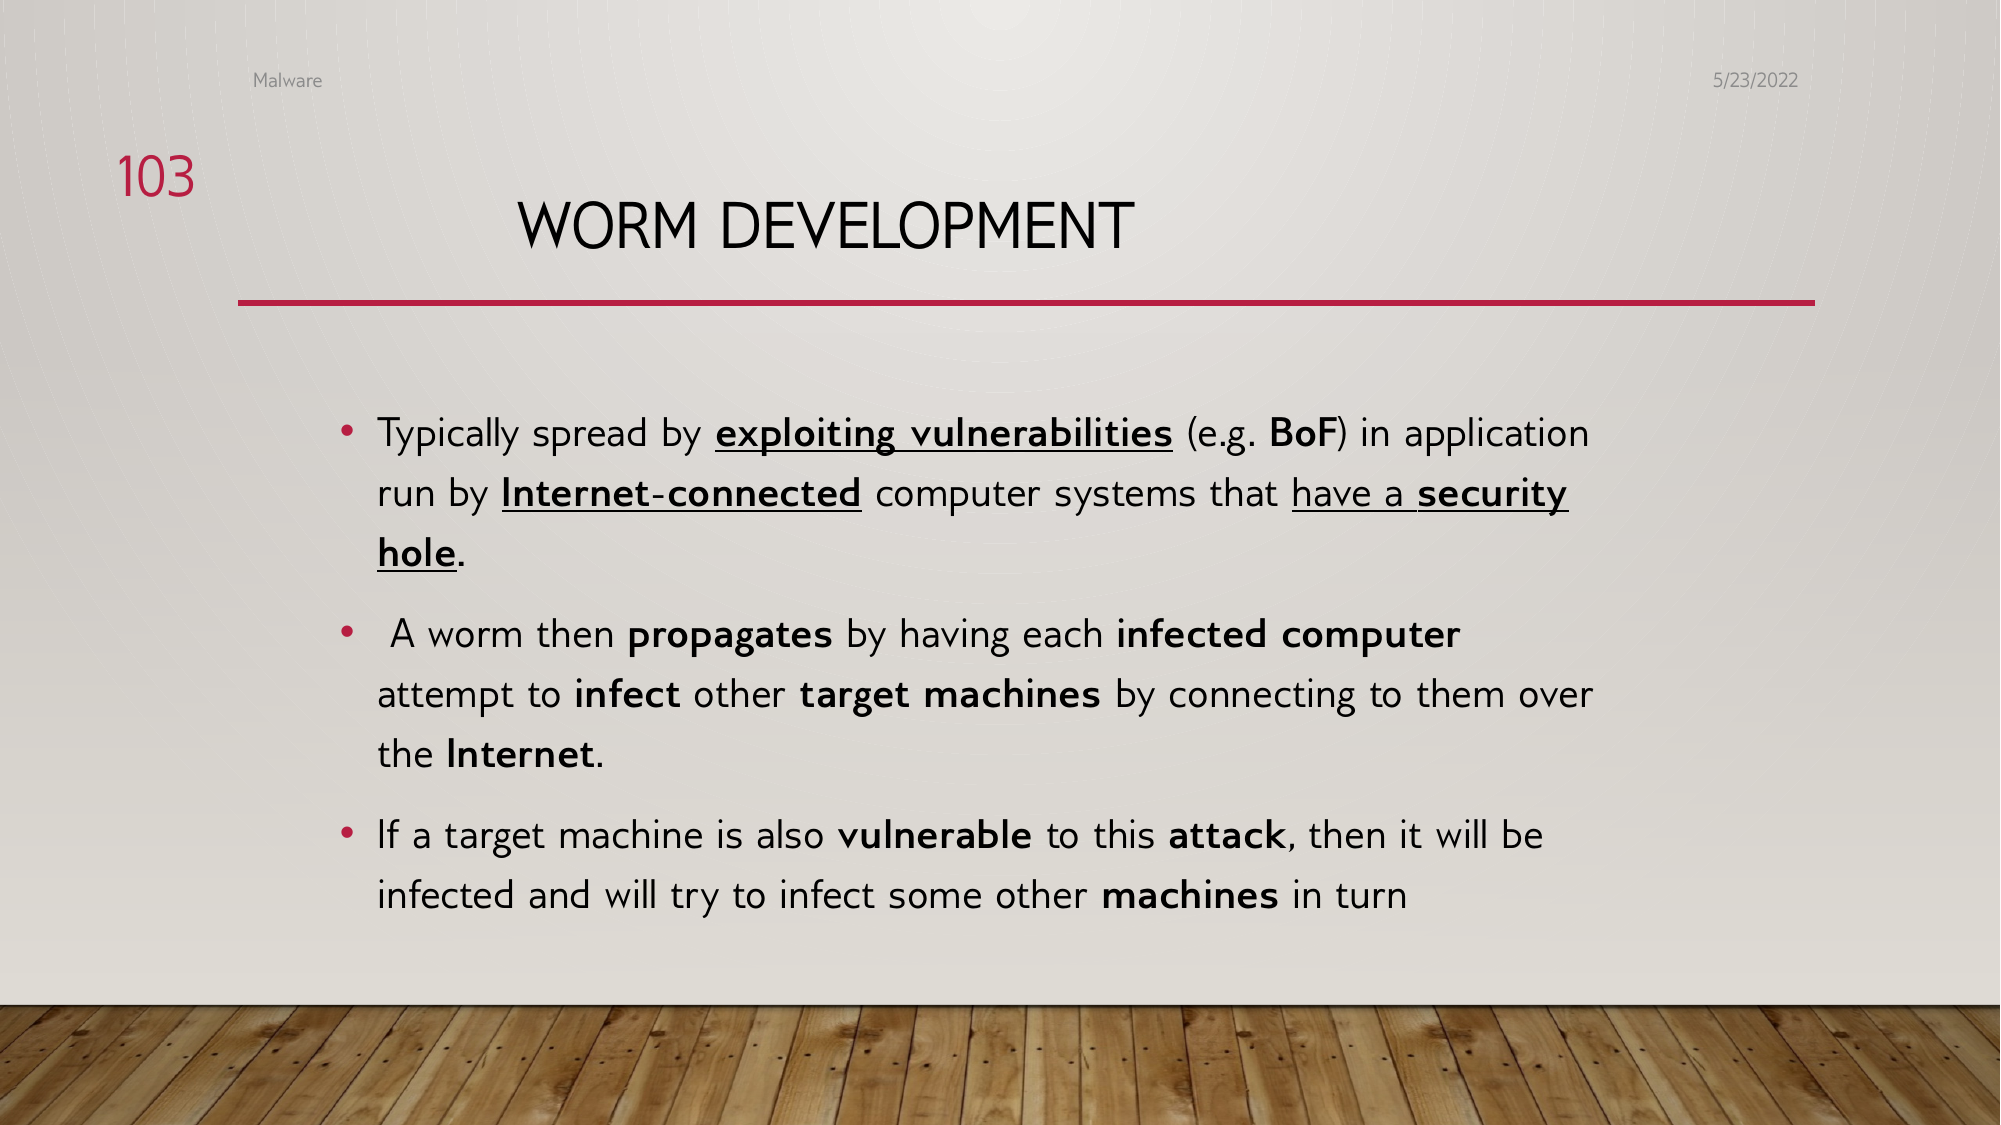

Malware
5/23/2022
103
# Worm Development
Typically spread by exploiting vulnerabilities (e.g. BoF) in application run by Internet-connected computer systems that have a security hole.
 A worm then propagates by having each infected computer attempt to infect other target machines by connecting to them over the Internet.
If a target machine is also vulnerable to this attack, then it will be infected and will try to infect some other machines in turn